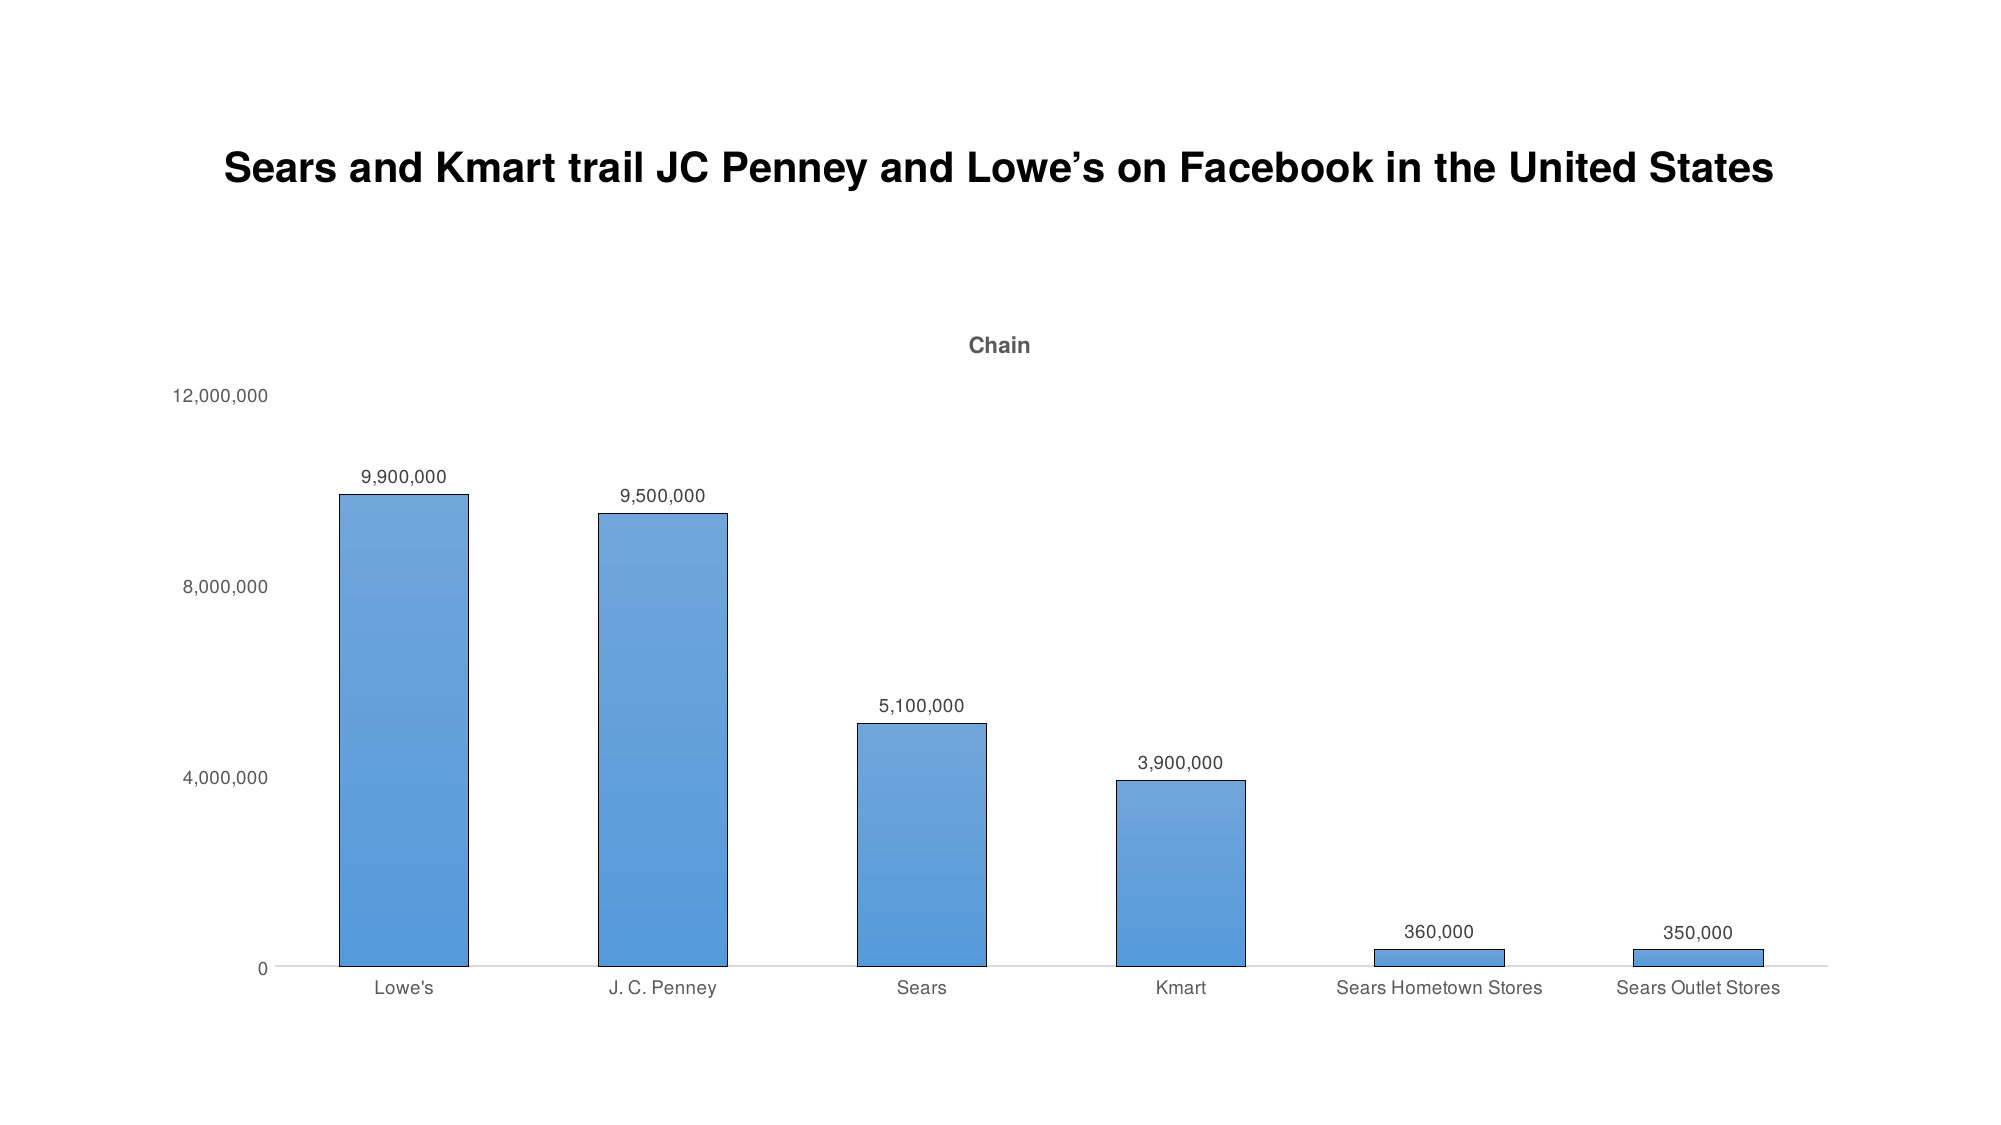

# Sears and Kmart trail JC Penney and Lowe’s on Facebook in the United States

### Chart: Chain

| Category | Series 1 |
|---|---|
| Lowe's | 9900000.0 |
| J. C. Penney | 9500000.0 |
| Sears | 5100000.0 |
| Kmart | 3900000.0 |
| Sears Hometown Stores | 360000.0 |
| Sears Outlet Stores | 350000.0 |